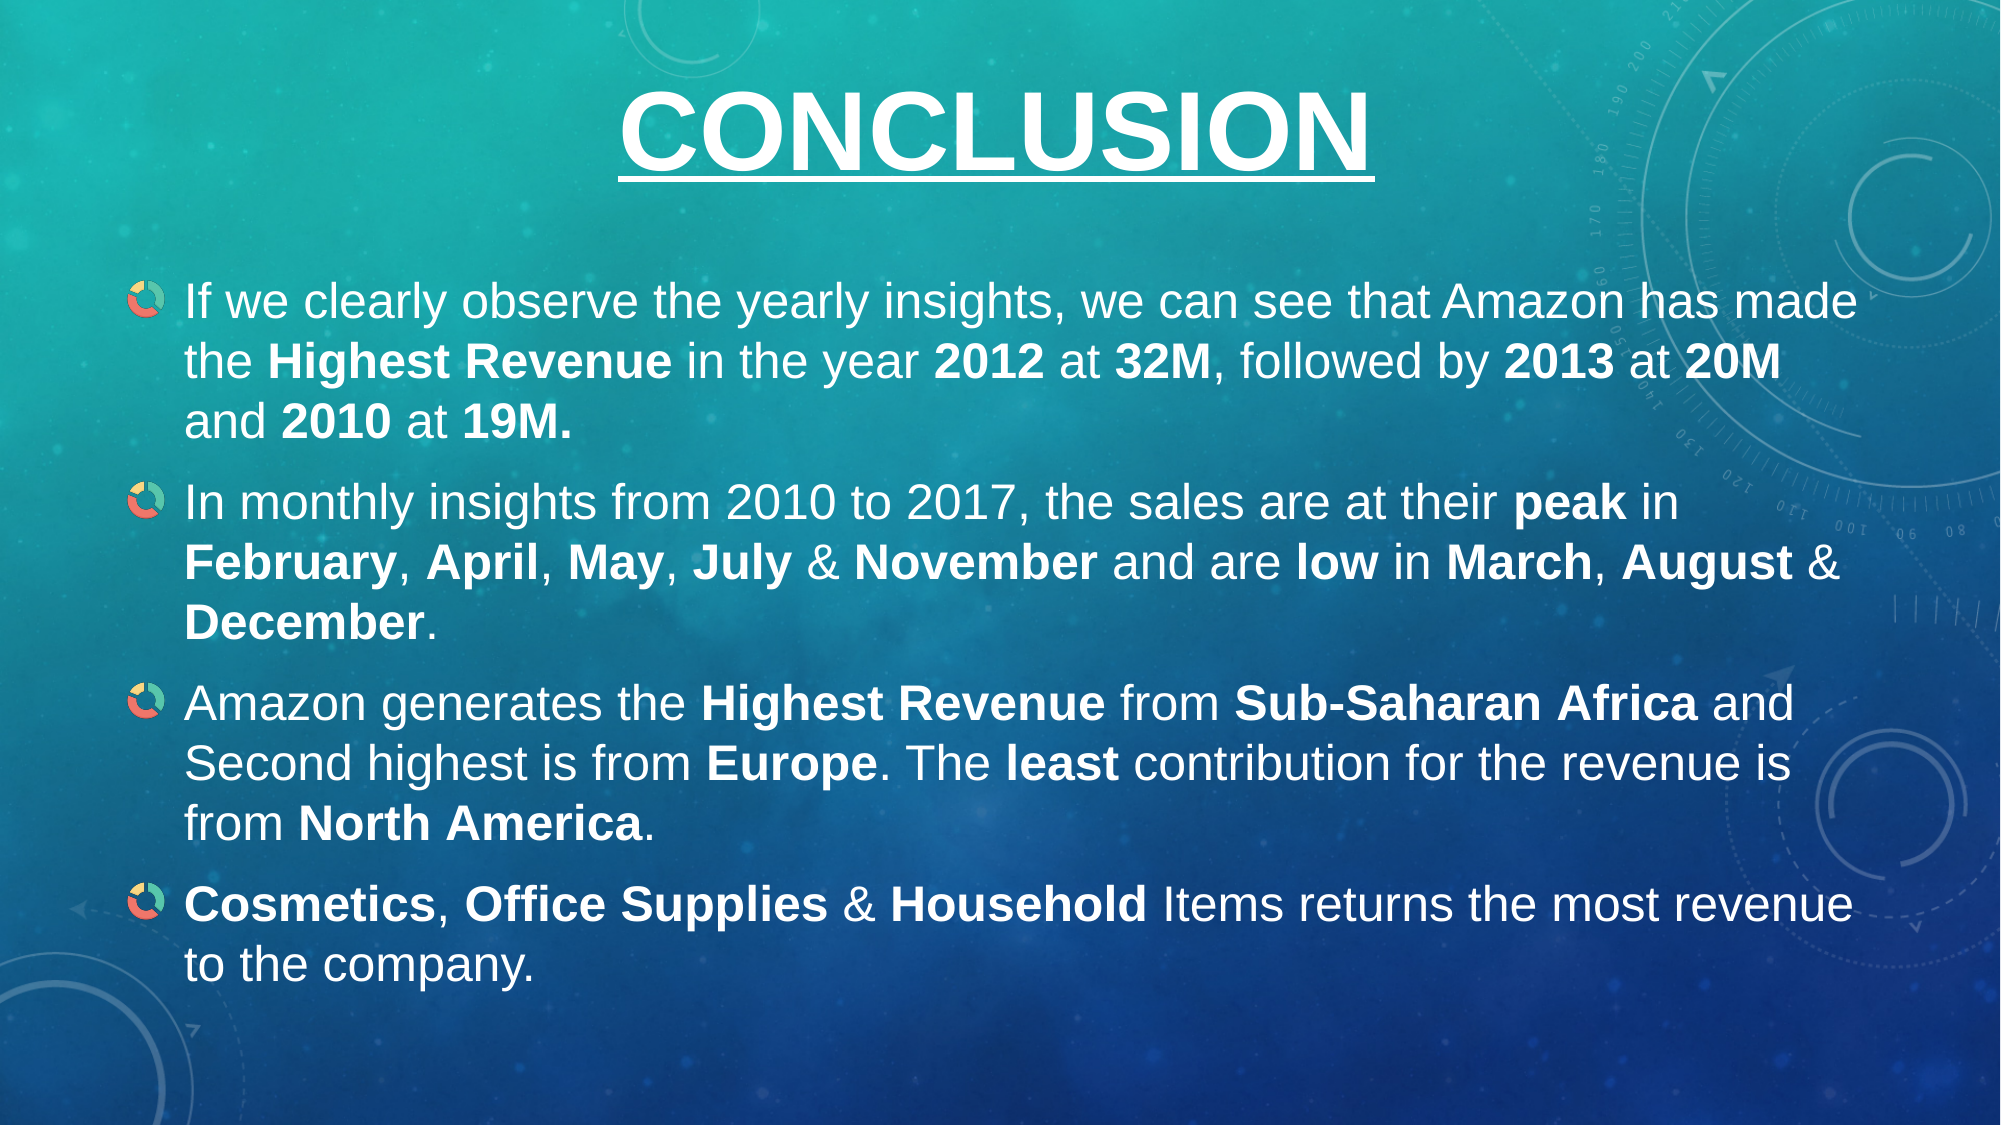

# CONCLUSION
If we clearly observe the yearly insights, we can see that Amazon has made the Highest Revenue in the year 2012 at 32M, followed by 2013 at 20M and 2010 at 19M.
In monthly insights from 2010 to 2017, the sales are at their peak in February, April, May, July & November and are low in March, August & December.
Amazon generates the Highest Revenue from Sub-Saharan Africa and Second highest is from Europe. The least contribution for the revenue is from North America.
Cosmetics, Office Supplies & Household Items returns the most revenue to the company.